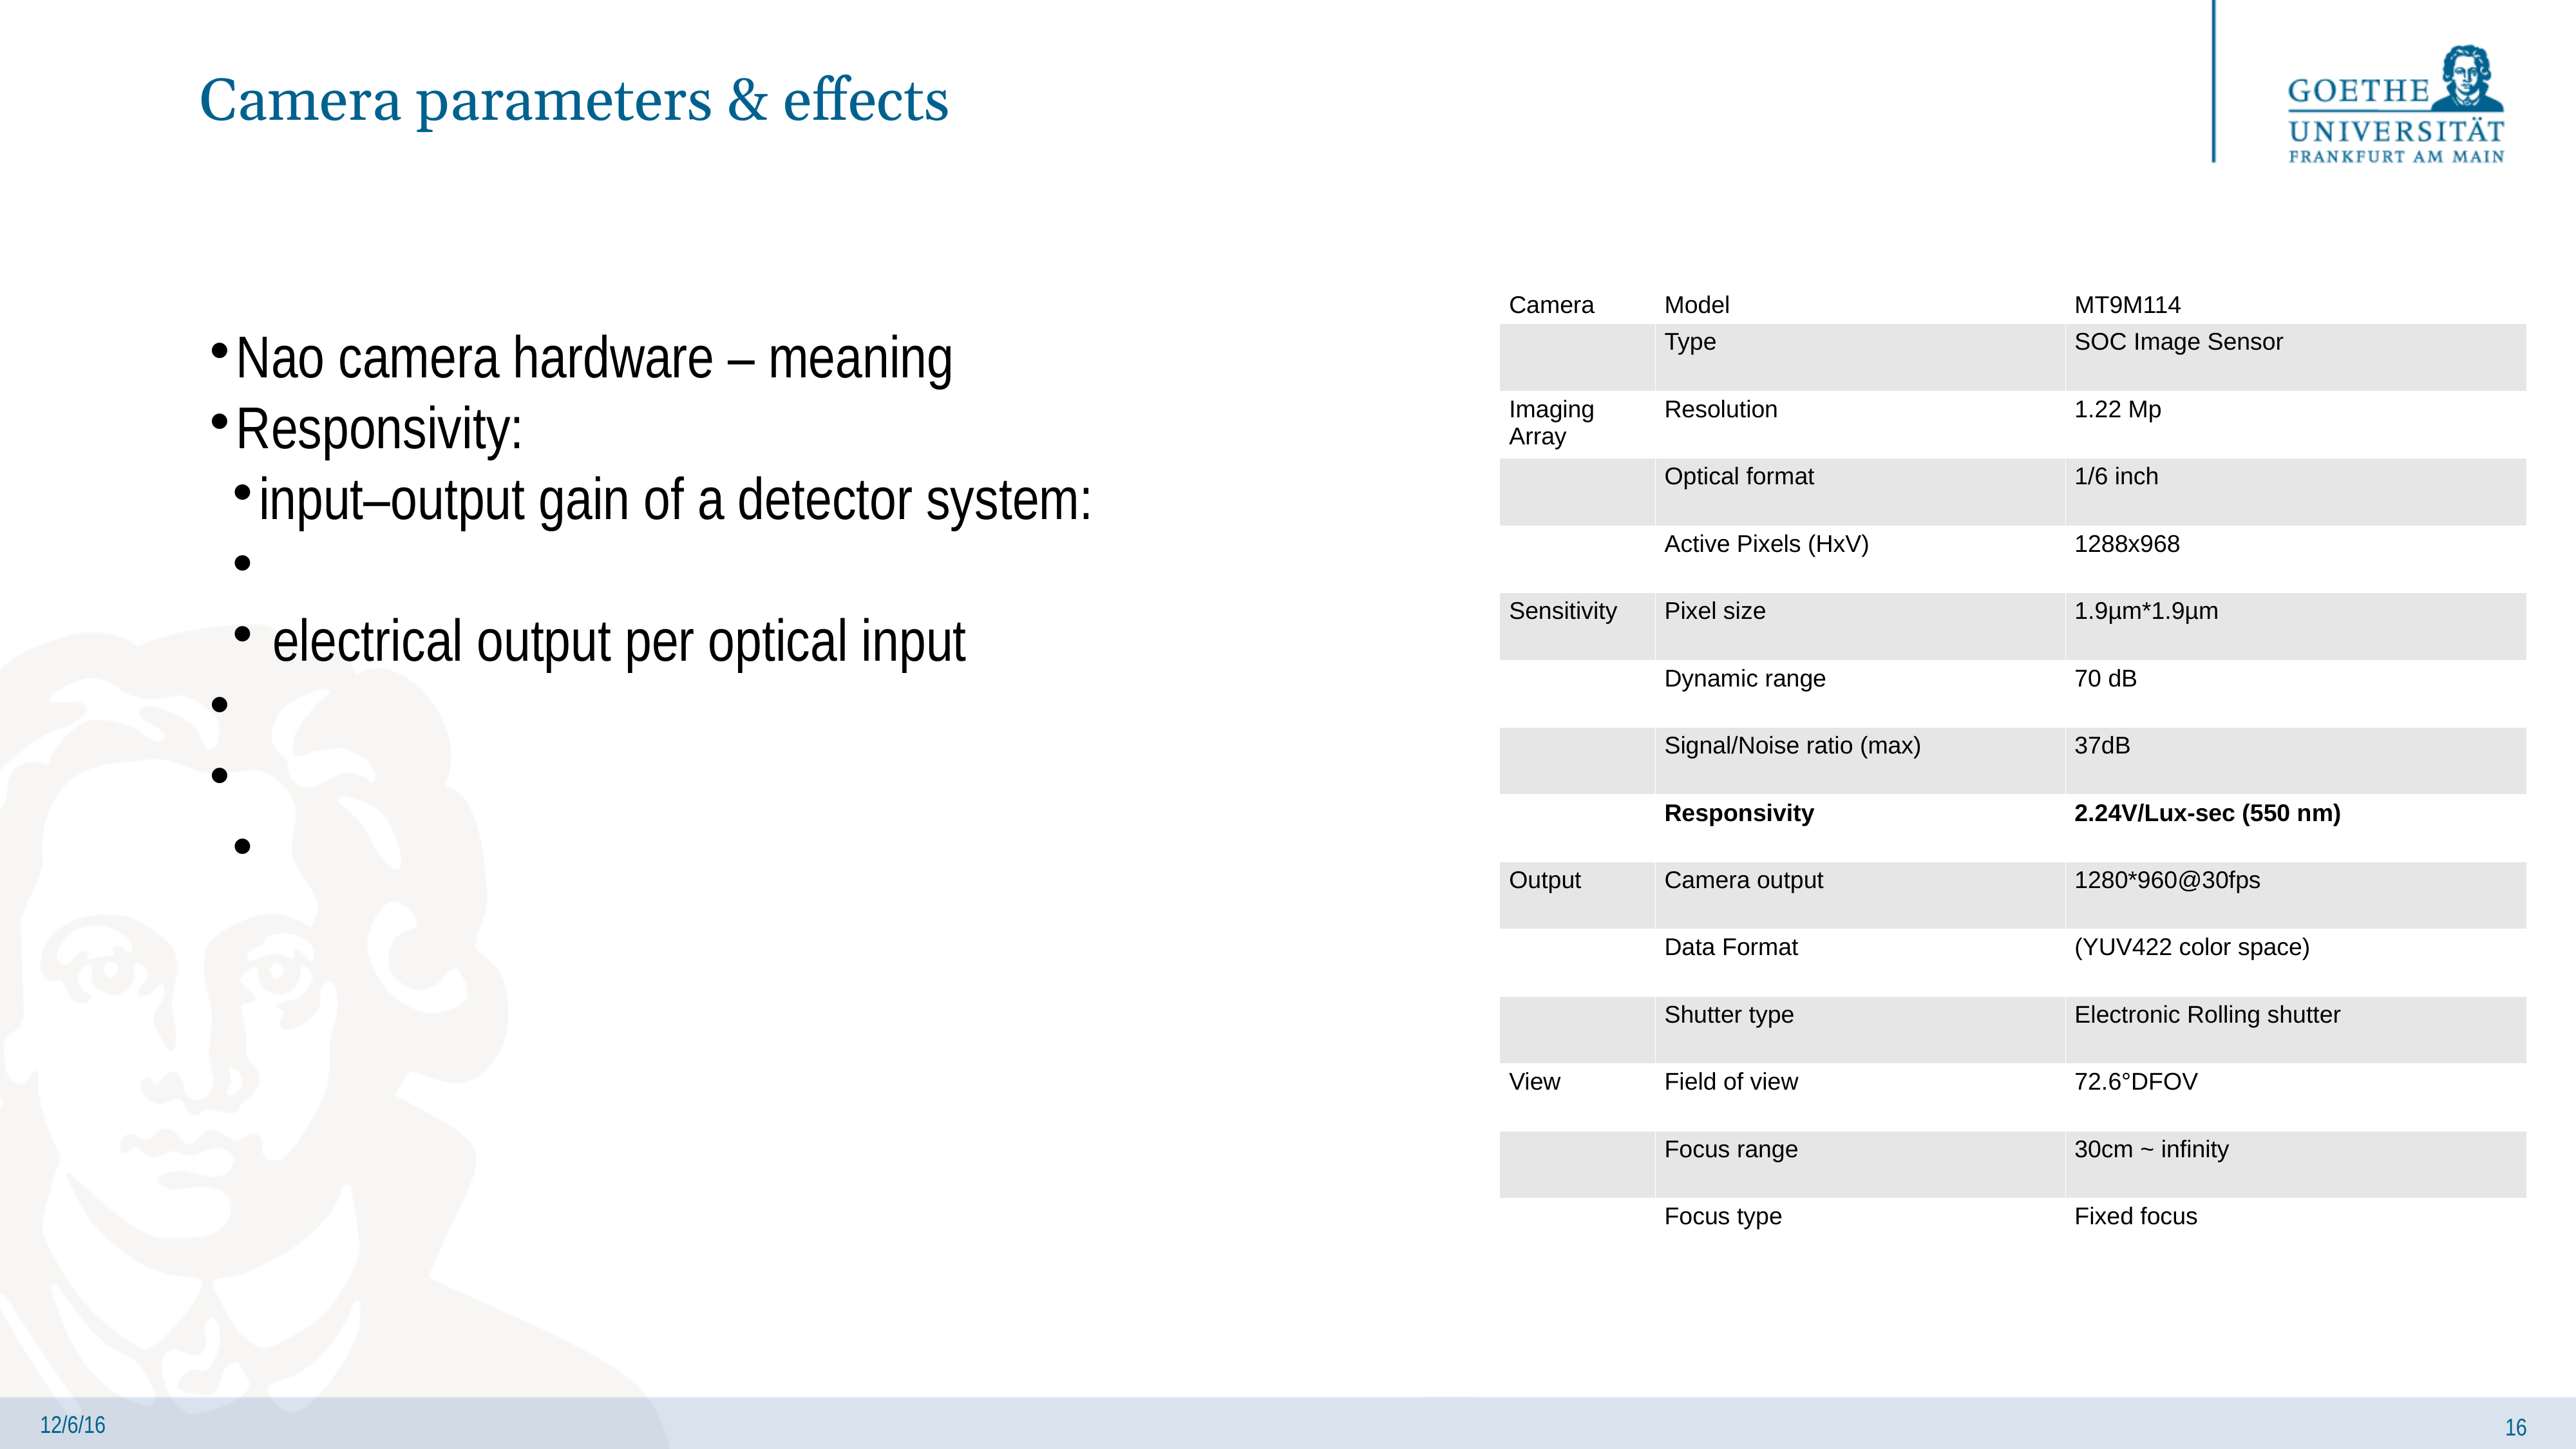

Camera parameters & effects

| Camera | Model | MT9M114 |
| --- | --- | --- |
|  | Type | SOC Image Sensor |
| Imaging Array | Resolution | 1.22 Mp |
|  | Optical format | 1/6 inch |
|  | Active Pixels (HxV) | 1288x968 |
| Sensitivity | Pixel size | 1.9µm\*1.9µm |
|  | Dynamic range | 70 dB |
|  | Signal/Noise ratio (max) | 37dB |
|  | Responsivity | 2.24V/Lux-sec (550 nm) |
| Output | Camera output | 1280\*960@30fps |
|  | Data Format | (YUV422 color space) |
|  | Shutter type | Electronic Rolling shutter |
| View | Field of view | 72.6°DFOV |
|  | Focus range | 30cm ~ infinity |
|  | Focus type | Fixed focus |
Nao camera hardware – meaning
Responsivity:
input–output gain of a detector system:

 electrical output per optical input

16